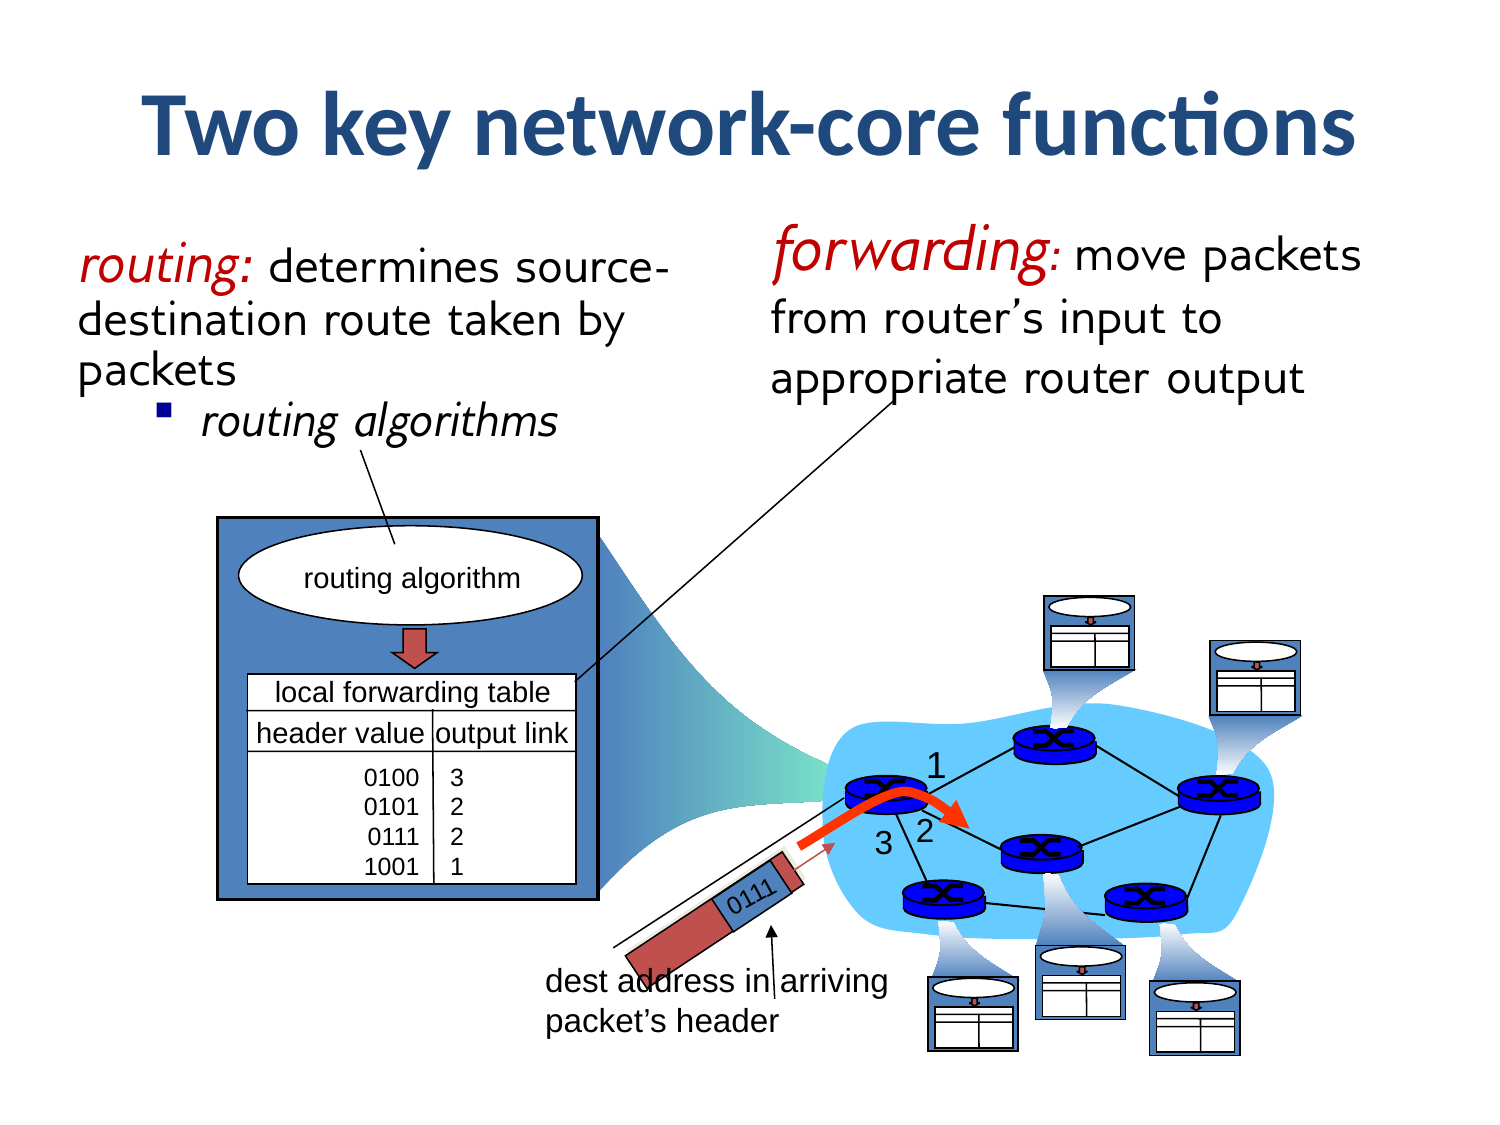

# Two key network-core functions
forwarding: move packets from router’s input to appropriate router output

routing: determines source-destination route taken by packets
routing algorithms

routing algorithm

local forwarding table

header value
output link

0100
0101
0111
1001
3
2
2
1

1

2

3

0111

dest address in arriving
packet’s header